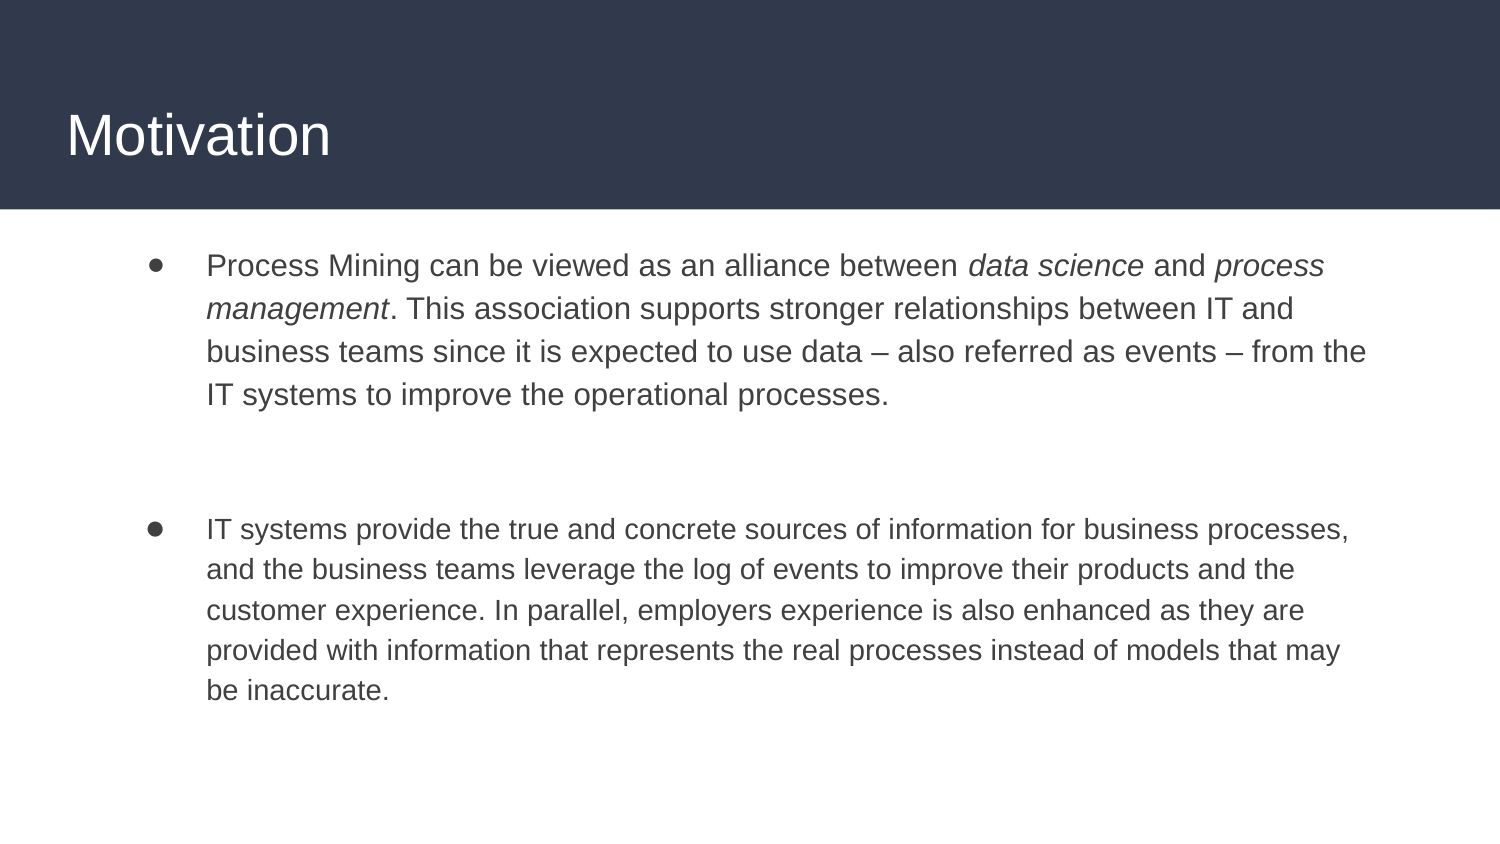

# Motivation
Process Mining can be viewed as an alliance between data science and process management. This association supports stronger relationships between IT and business teams since it is expected to use data – also referred as events – from the IT systems to improve the operational processes.

IT systems provide the true and concrete sources of information for business processes, and the business teams leverage the log of events to improve their products and the customer experience. In parallel, employers experience is also enhanced as they are provided with information that represents the real processes instead of models that may be inaccurate.